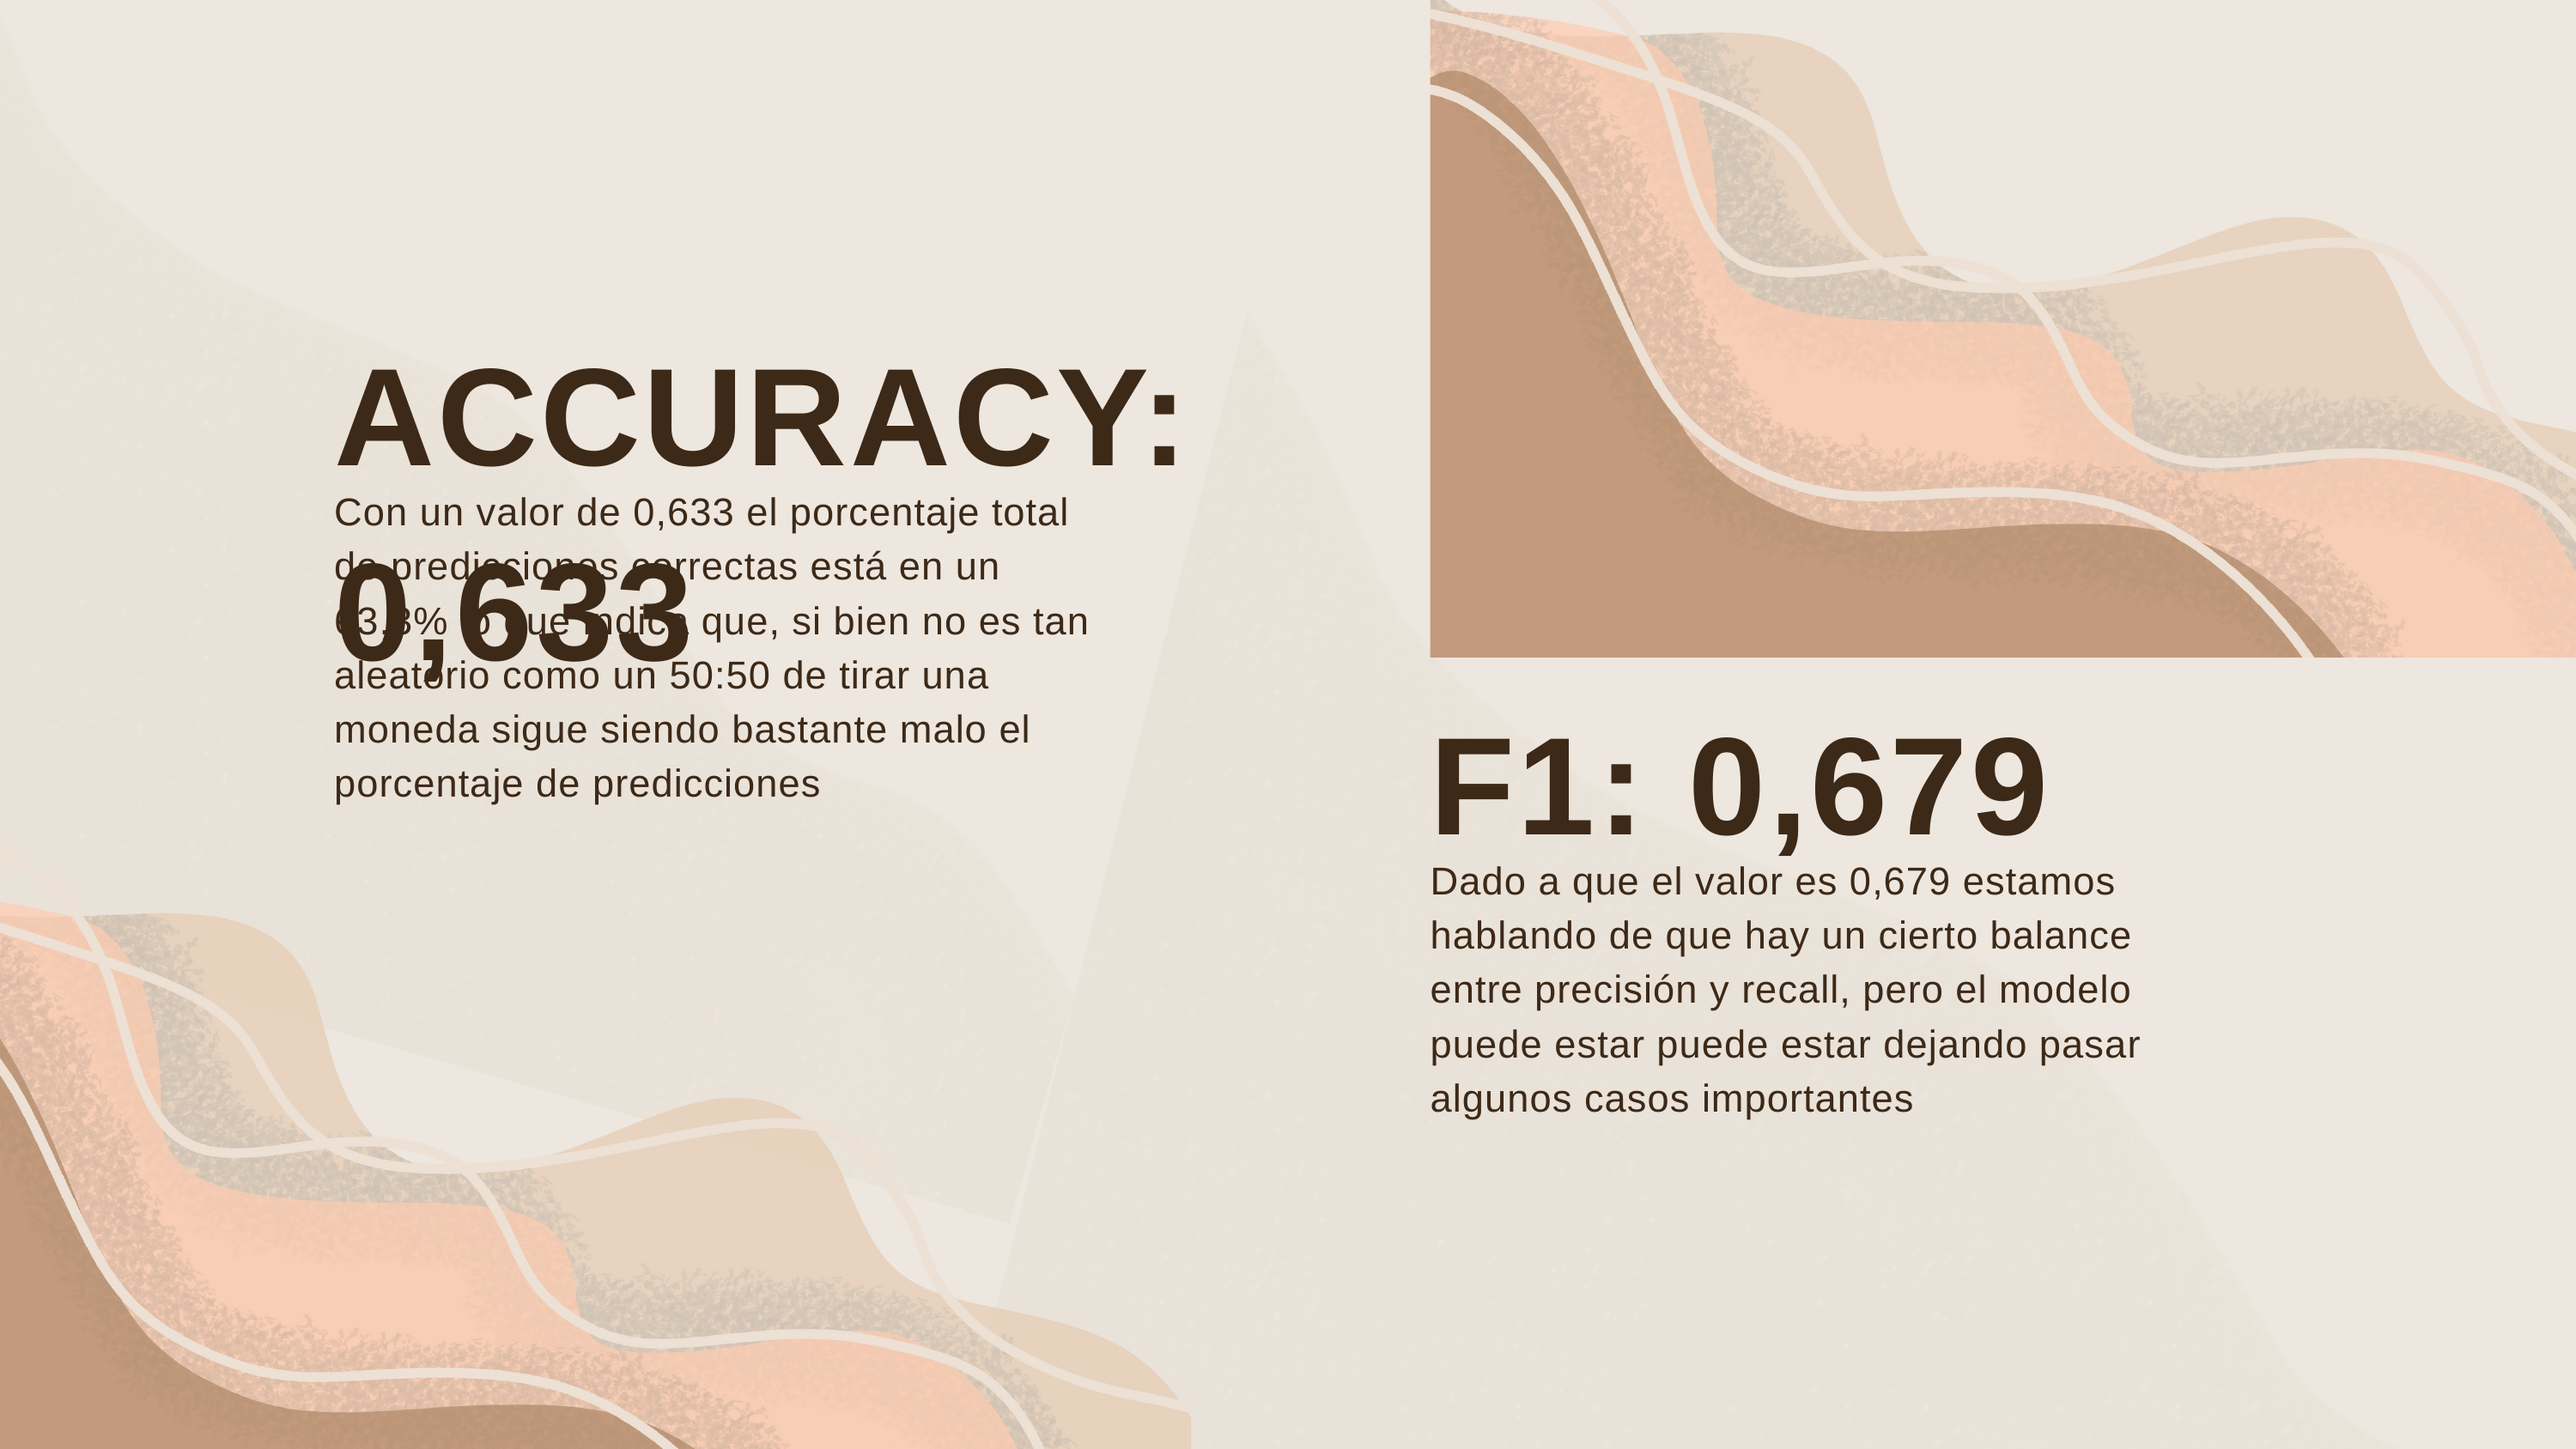

ACCURACY: 0,633
Con un valor de 0,633 el porcentaje total de predicciones correctas está en un 63,3% lo que indica que, si bien no es tan aleatorio como un 50:50 de tirar una moneda sigue siendo bastante malo el porcentaje de predicciones
F1: 0,679

Dado a que el valor es 0,679 estamos hablando de que hay un cierto balance entre precisión y recall, pero el modelo puede estar puede estar dejando pasar algunos casos importantes